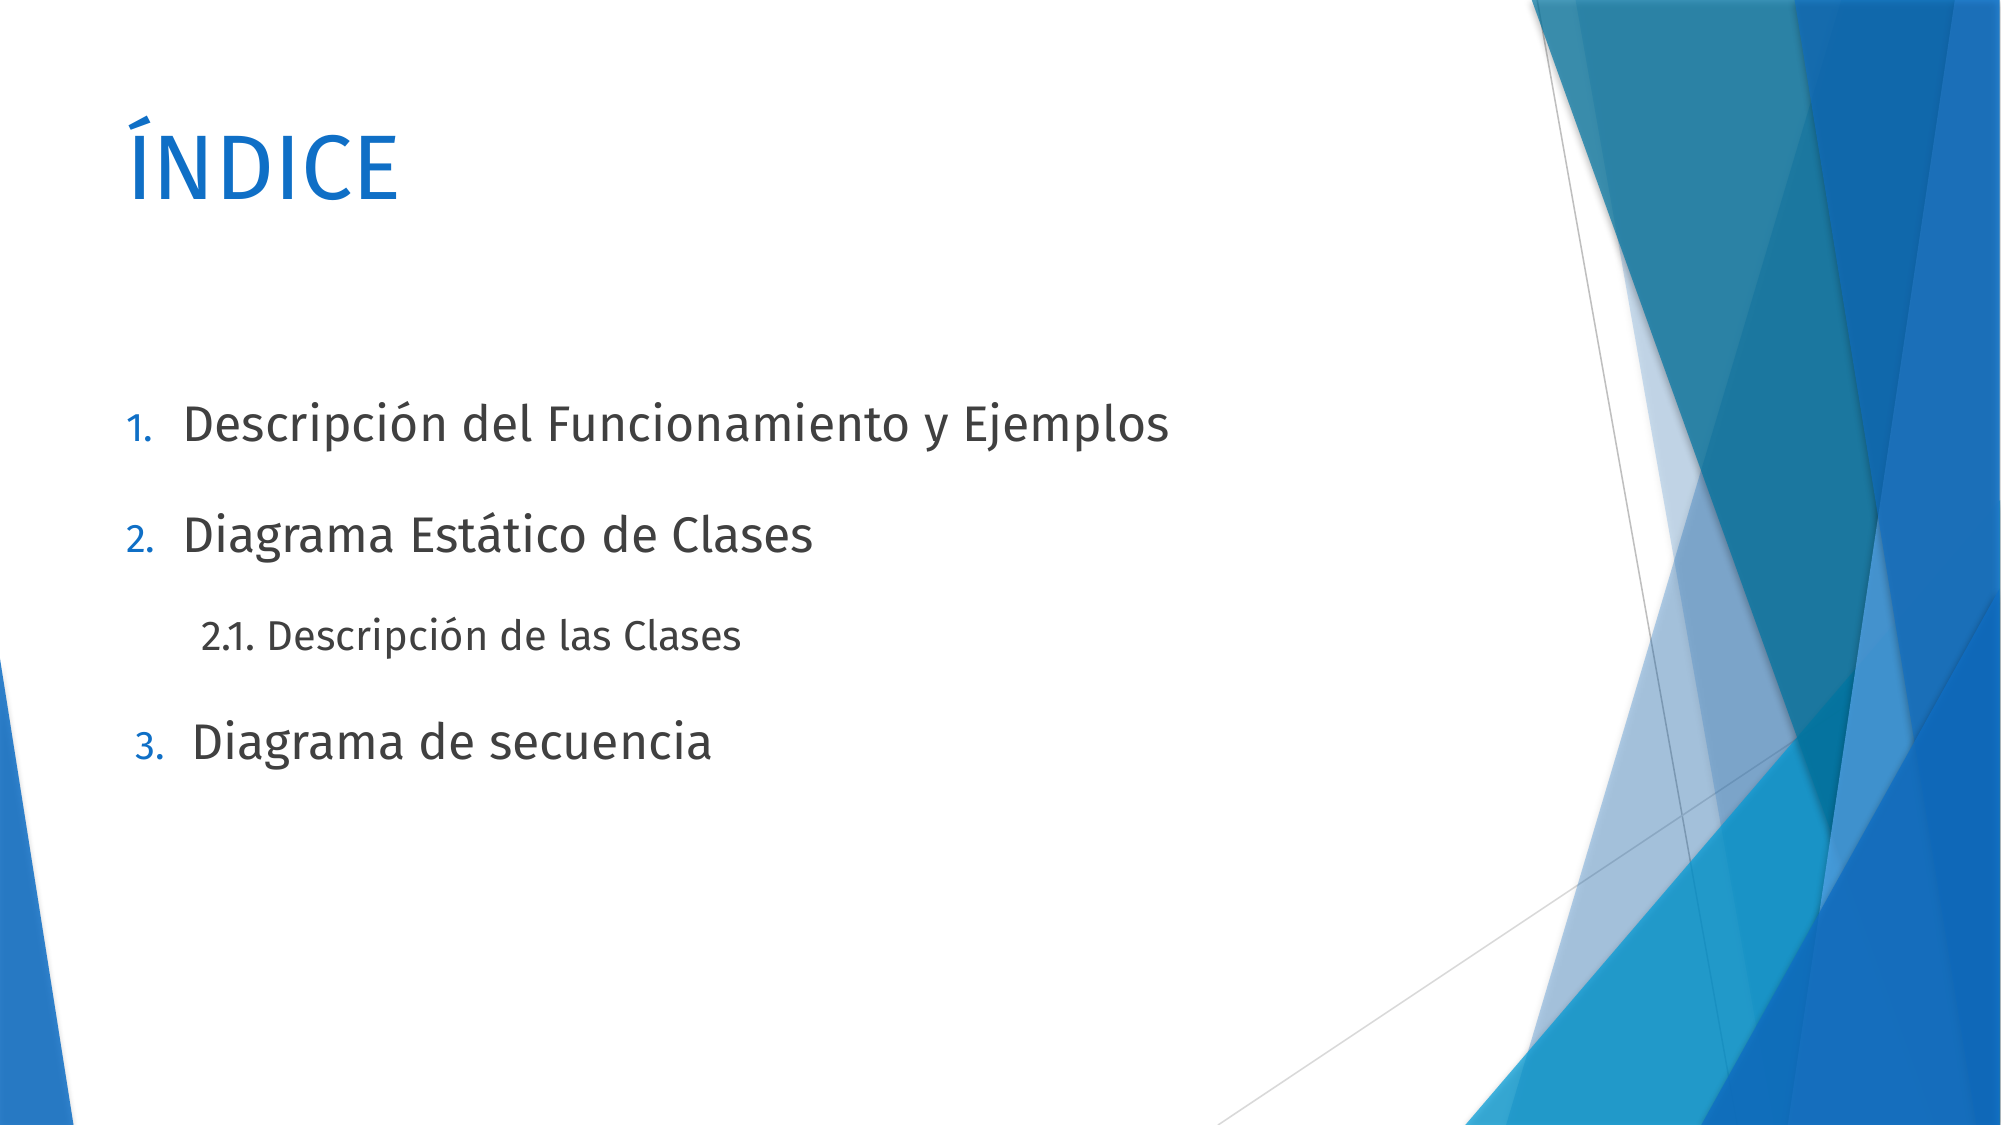

# ÍNDICE
Descripción del Funcionamiento y Ejemplos
Diagrama Estático de Clases
2.1. Descripción de las Clases
Diagrama de secuencia